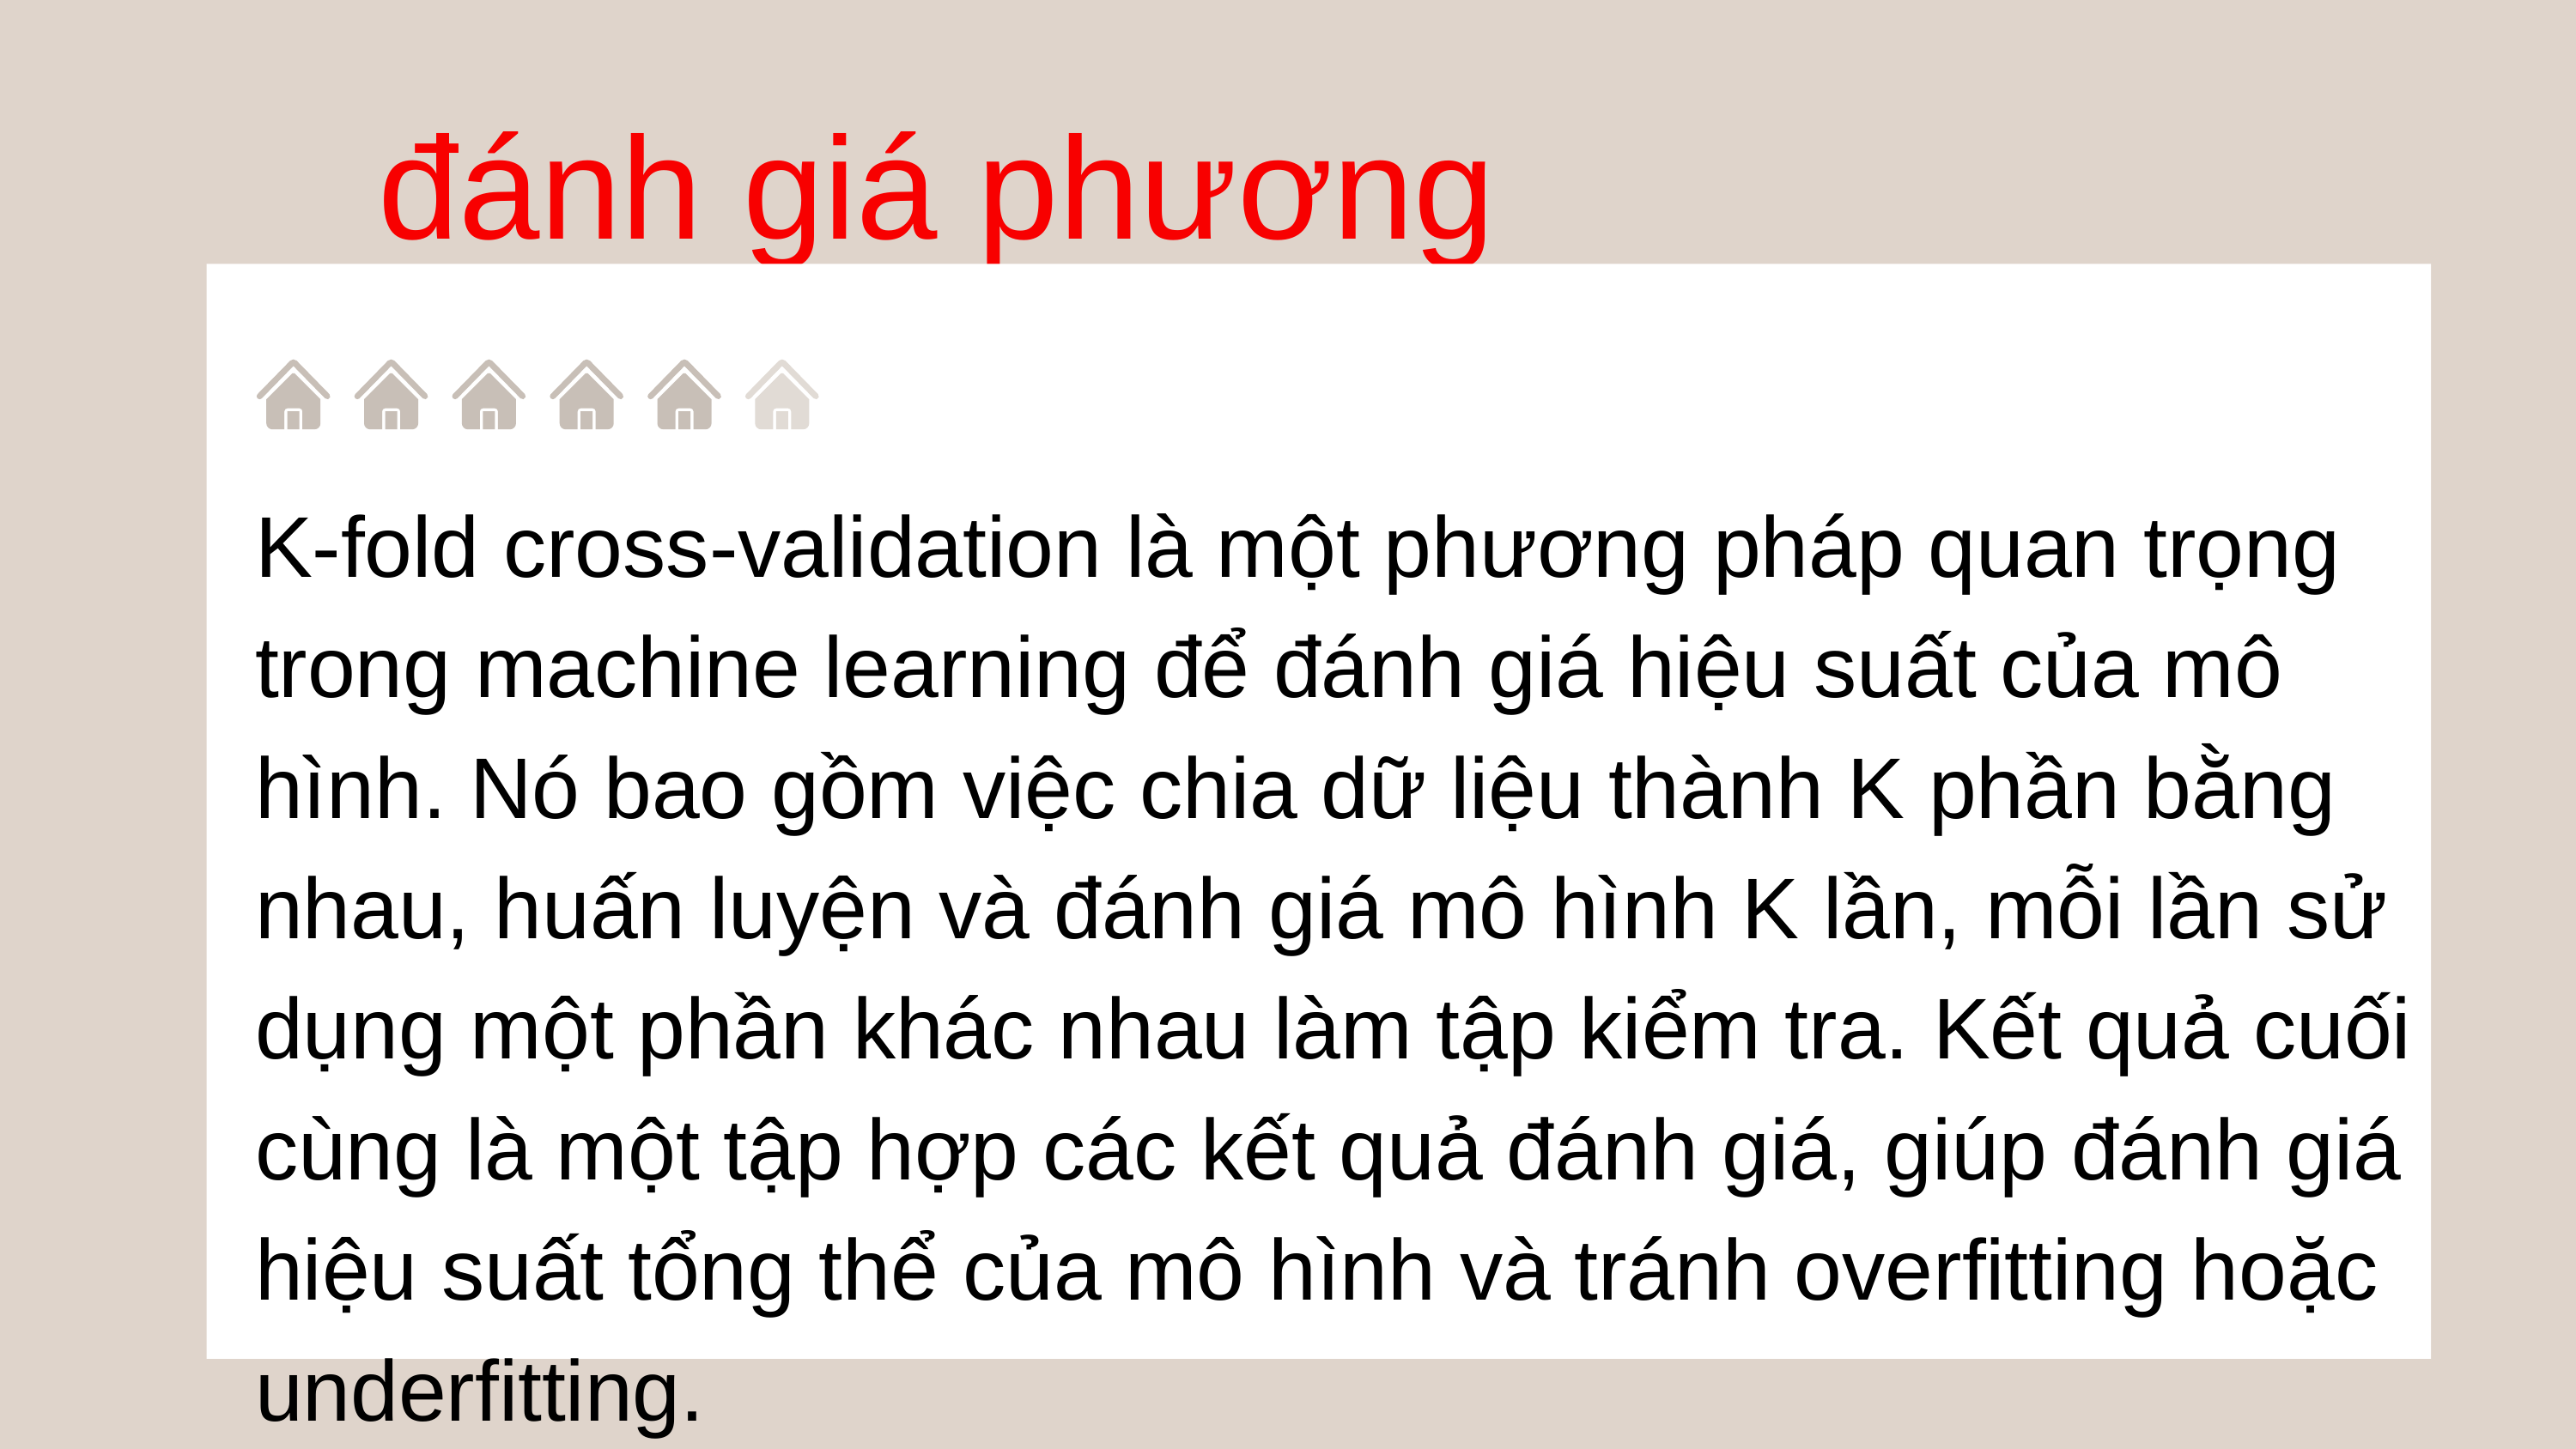

đánh giá phương pháp.

K-fold cross-validation là một phương pháp quan trọng trong machine learning để đánh giá hiệu suất của mô hình. Nó bao gồm việc chia dữ liệu thành K phần bằng nhau, huấn luyện và đánh giá mô hình K lần, mỗi lần sử dụng một phần khác nhau làm tập kiểm tra. Kết quả cuối cùng là một tập hợp các kết quả đánh giá, giúp đánh giá hiệu suất tổng thể của mô hình và tránh overfitting hoặc underfitting.